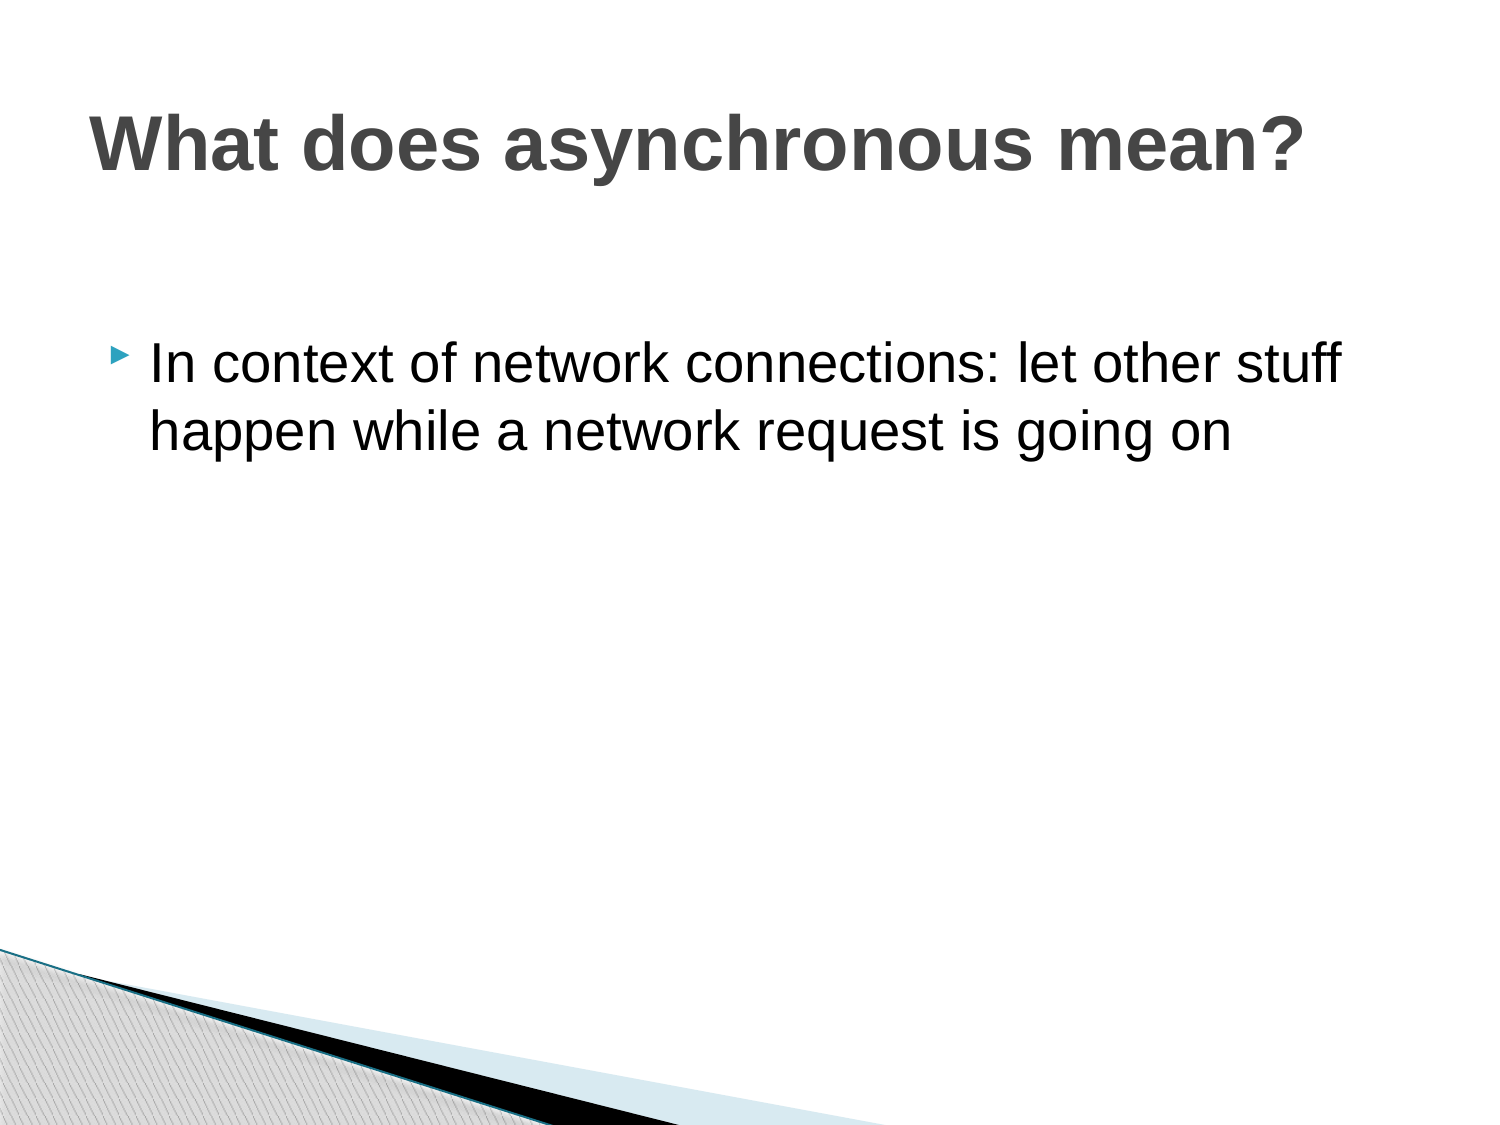

# What does asynchronous mean?

In context of network connections: let other stuff happen while a network request is going on